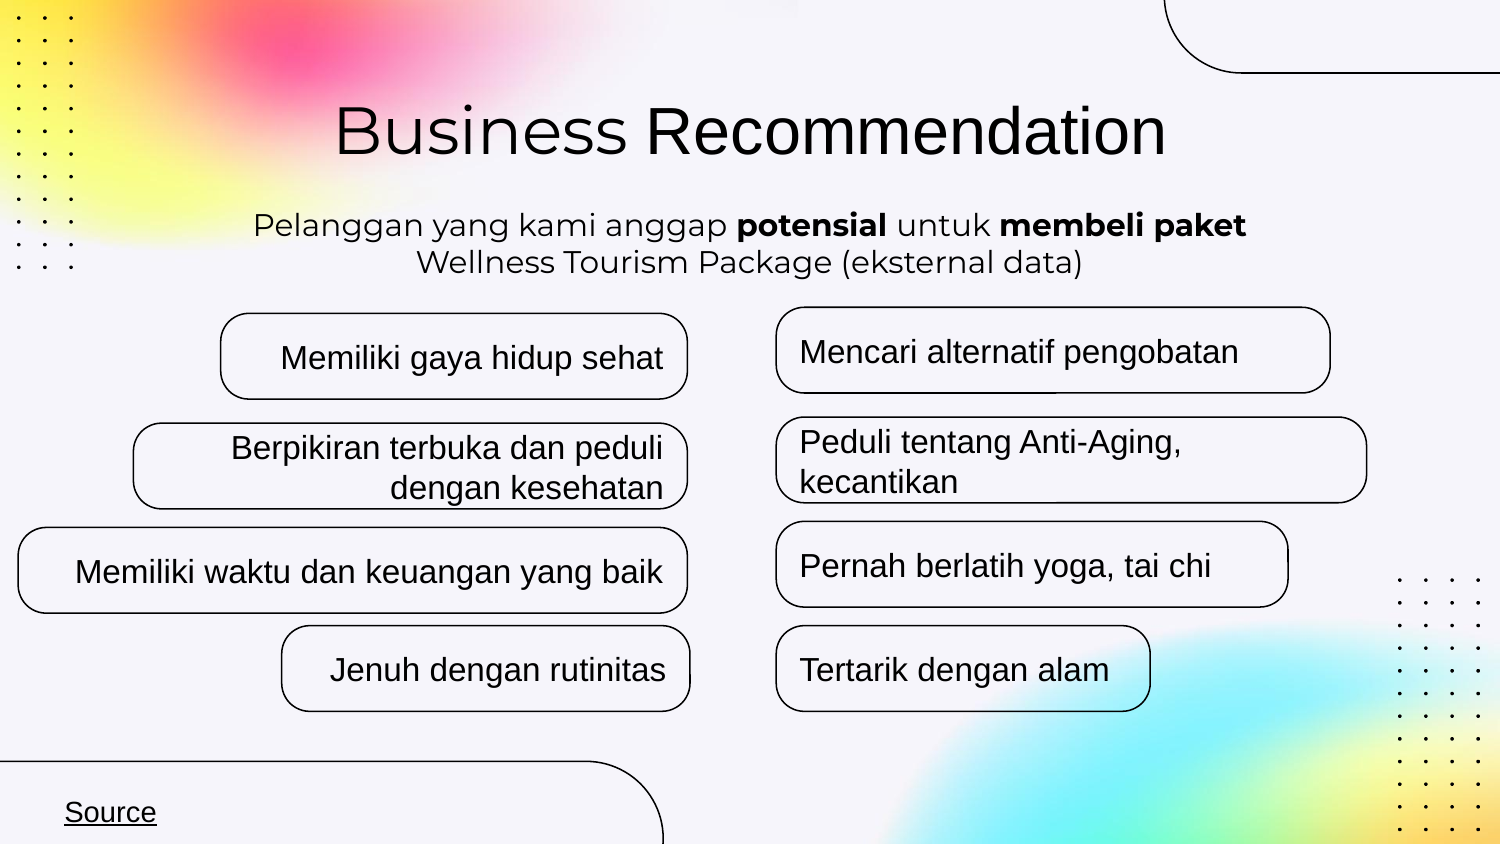

# Business Recommendation

Pelanggan yang kami anggap potensial untuk membeli paket Wellness Tourism Package (eksternal data)
Mencari alternatif pengobatan
Memiliki gaya hidup sehat
Peduli tentang Anti-Aging, kecantikan
Berpikiran terbuka dan peduli dengan kesehatan
Pernah berlatih yoga, tai chi
Memiliki waktu dan keuangan yang baik
Jenuh dengan rutinitas
Tertarik dengan alam

Source